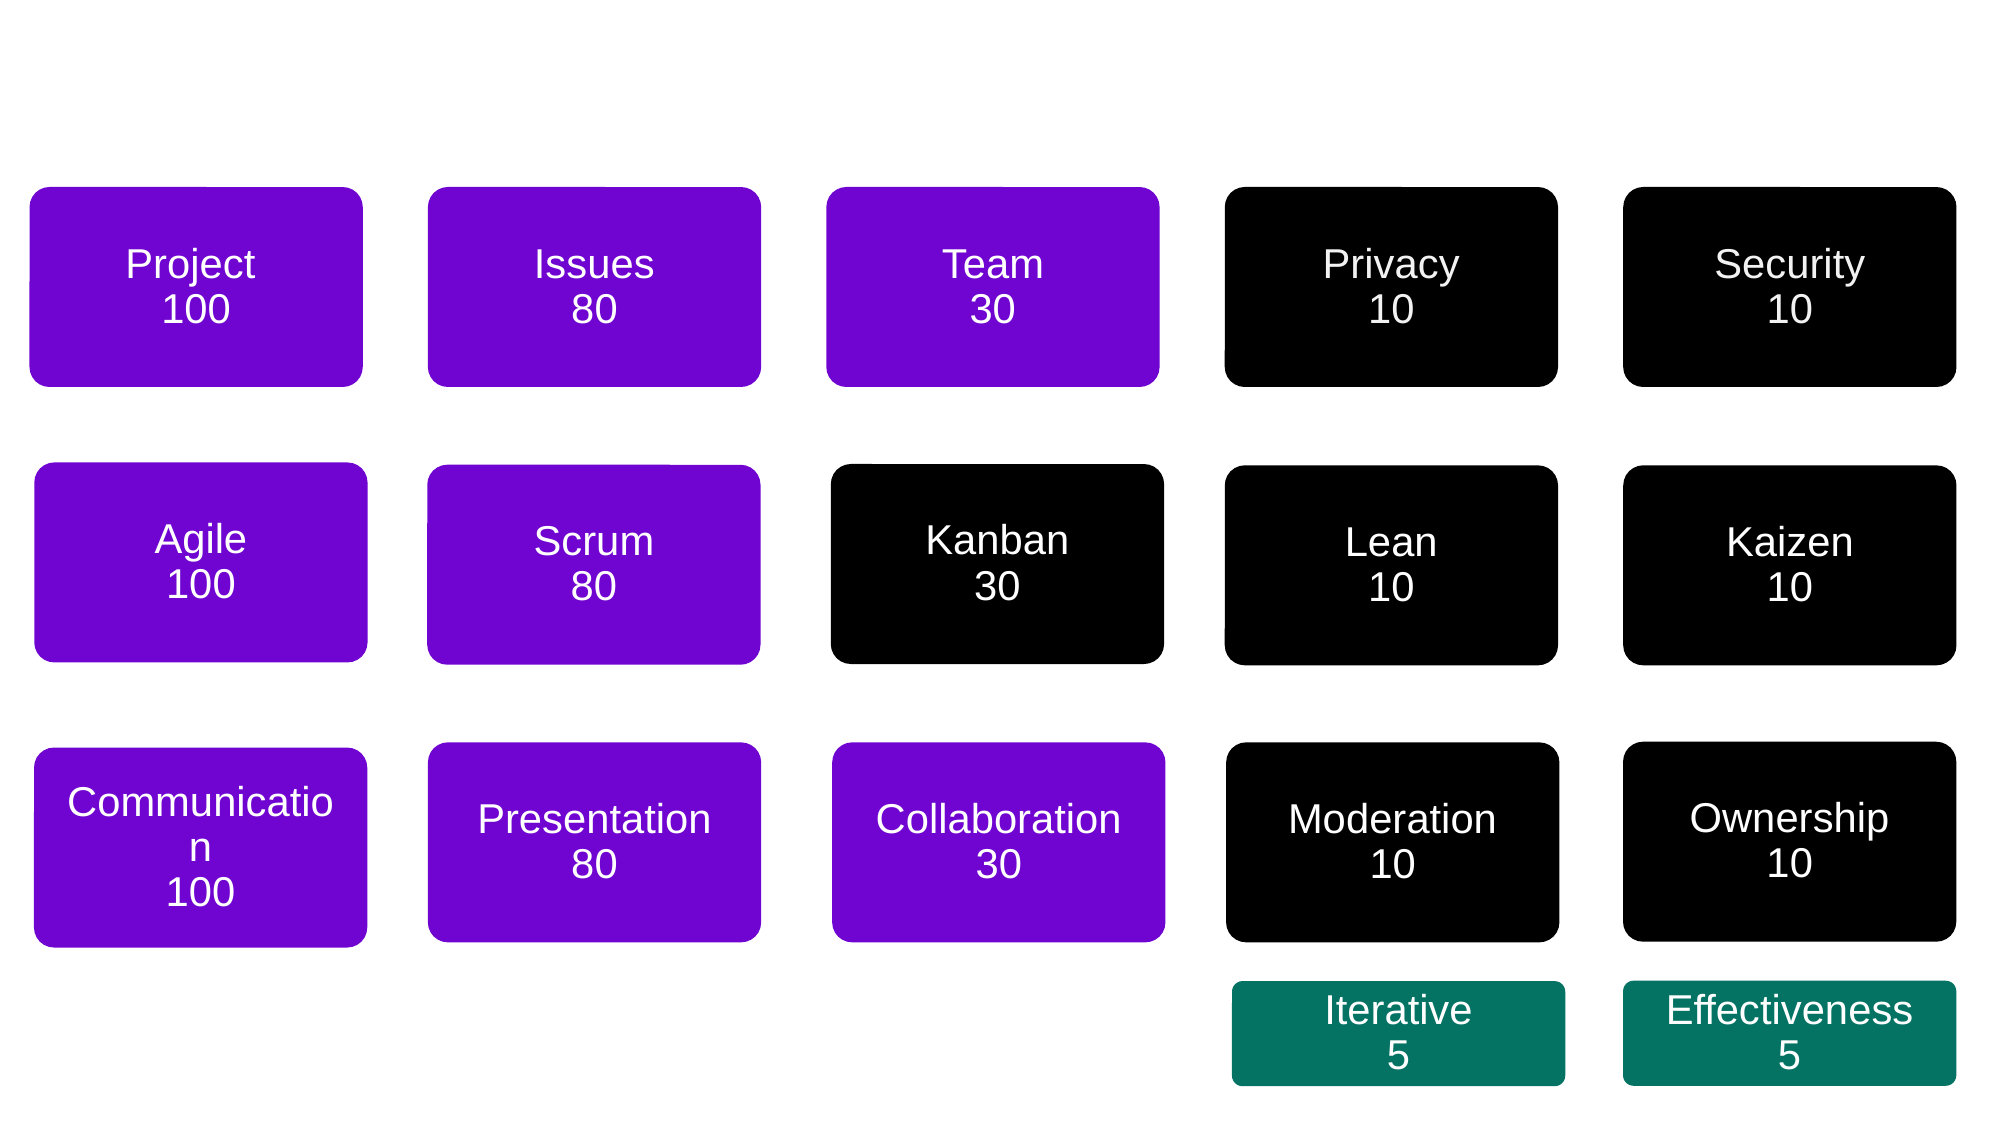

Project
100

Issues
80

Team
30

Privacy
10

Security
10

Agile
100

Kanban
30

Scrum
80

Lean
10

Kaizen
10

Ownership
10

Presentation
80

Collaboration
30

Moderation
10

Communication
100

Effectiveness
5

Iterative
5